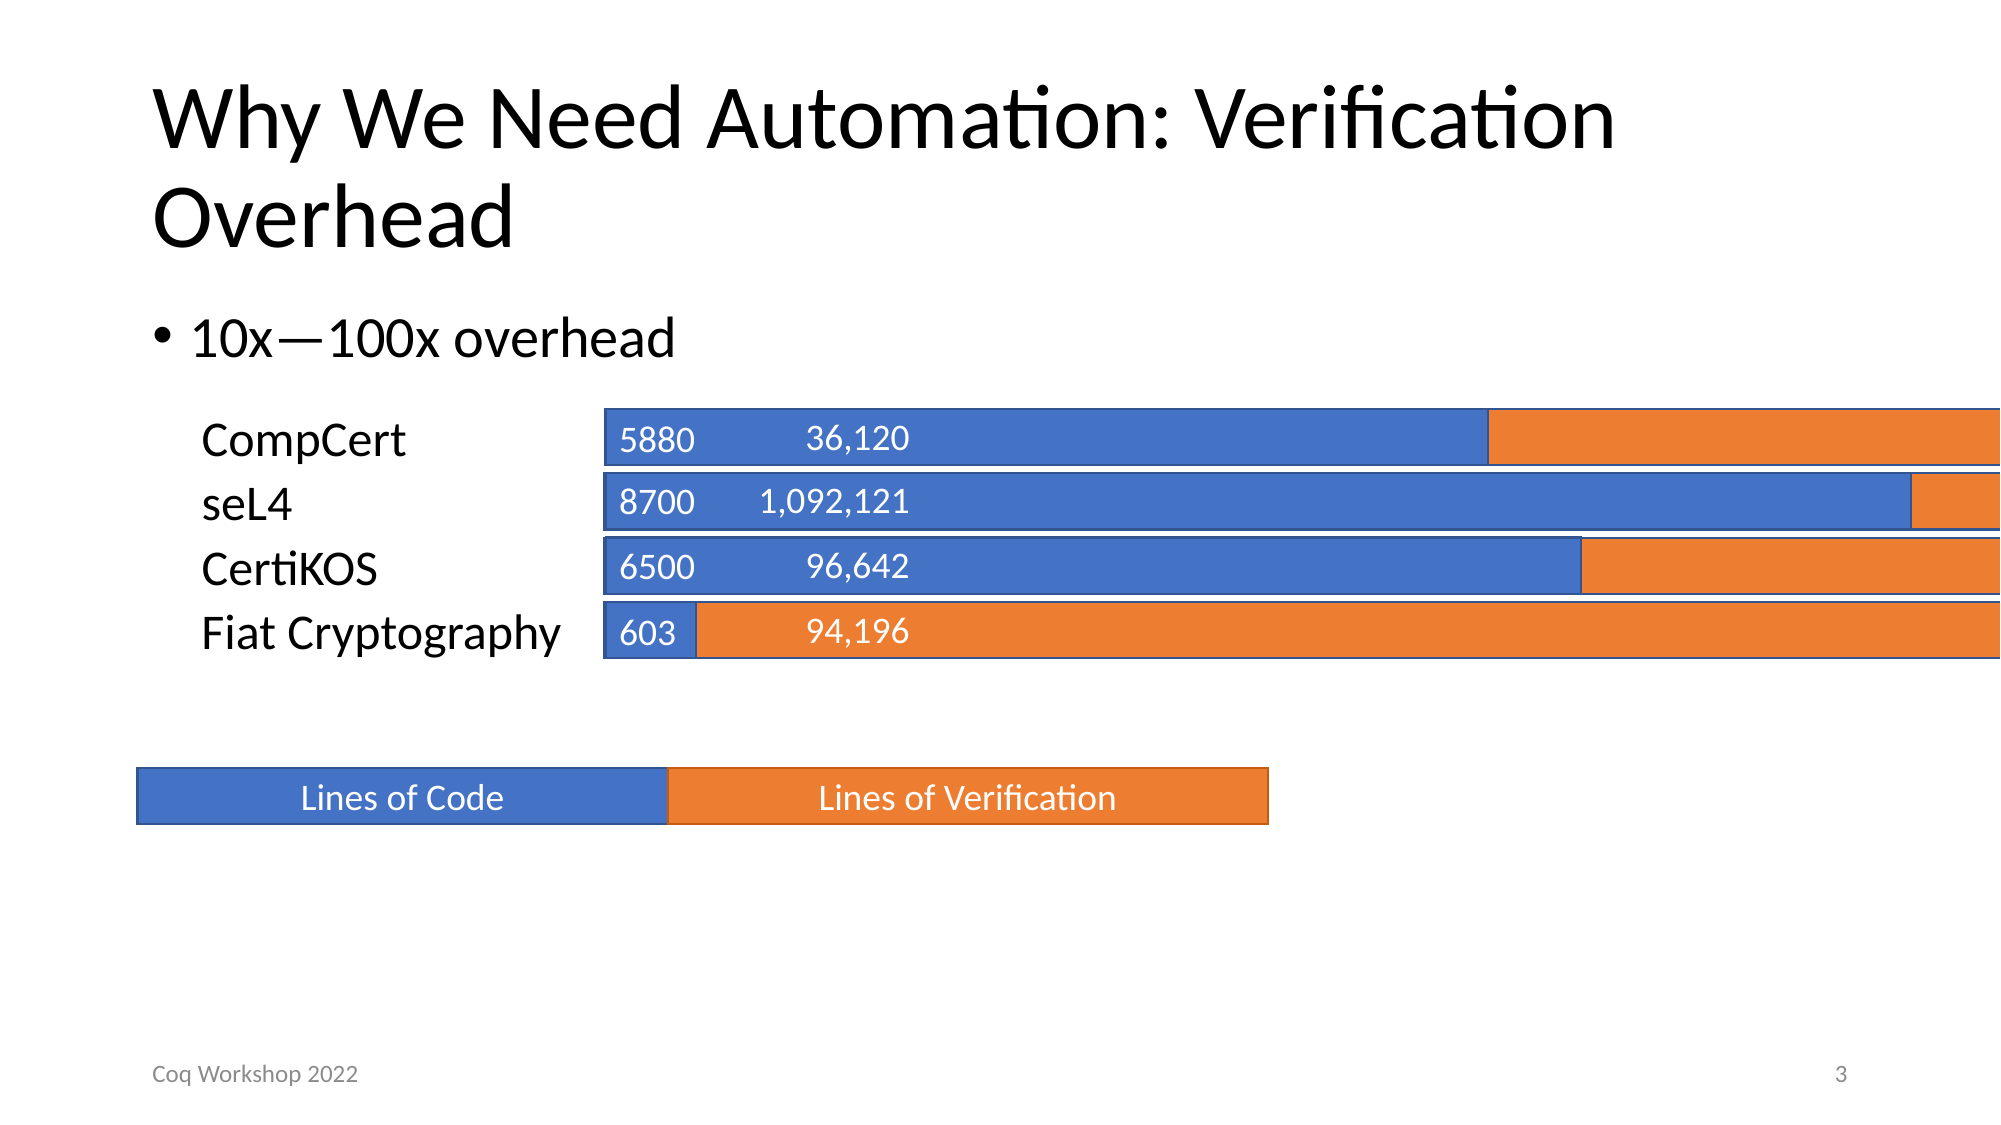

# Why We Need Automation: Verification Overhead
10x—100x overhead

CompCert
36,120
5880

seL4
1,092,121
8700

CertiKOS
96,642
6500

Fiat Cryptography
94,196

603

Lines of Code
Lines of Verification
Coq Workshop 2022
3